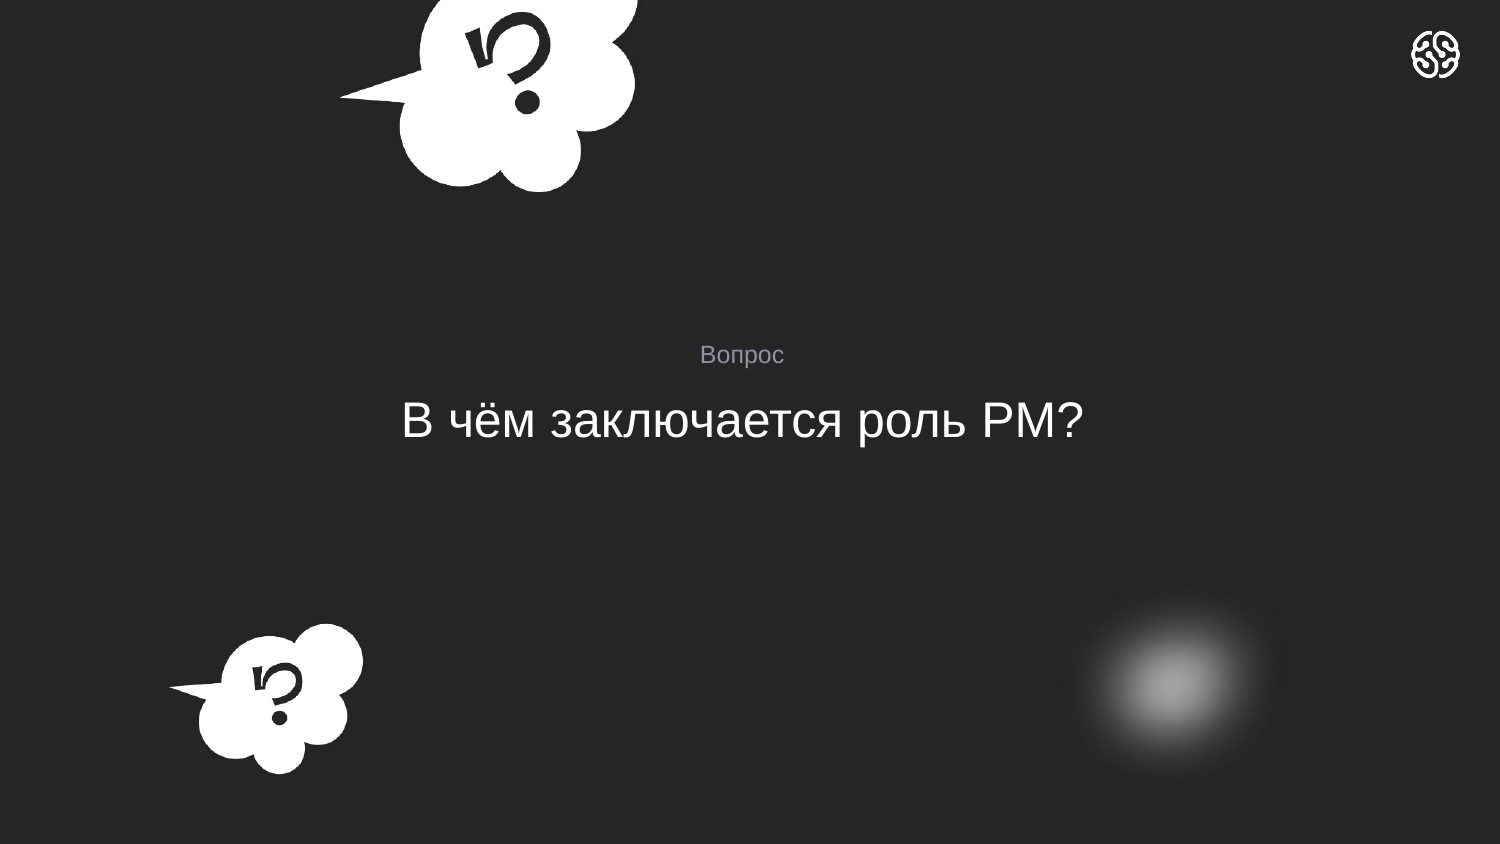

Вопрос
# В чём заключается роль PM?